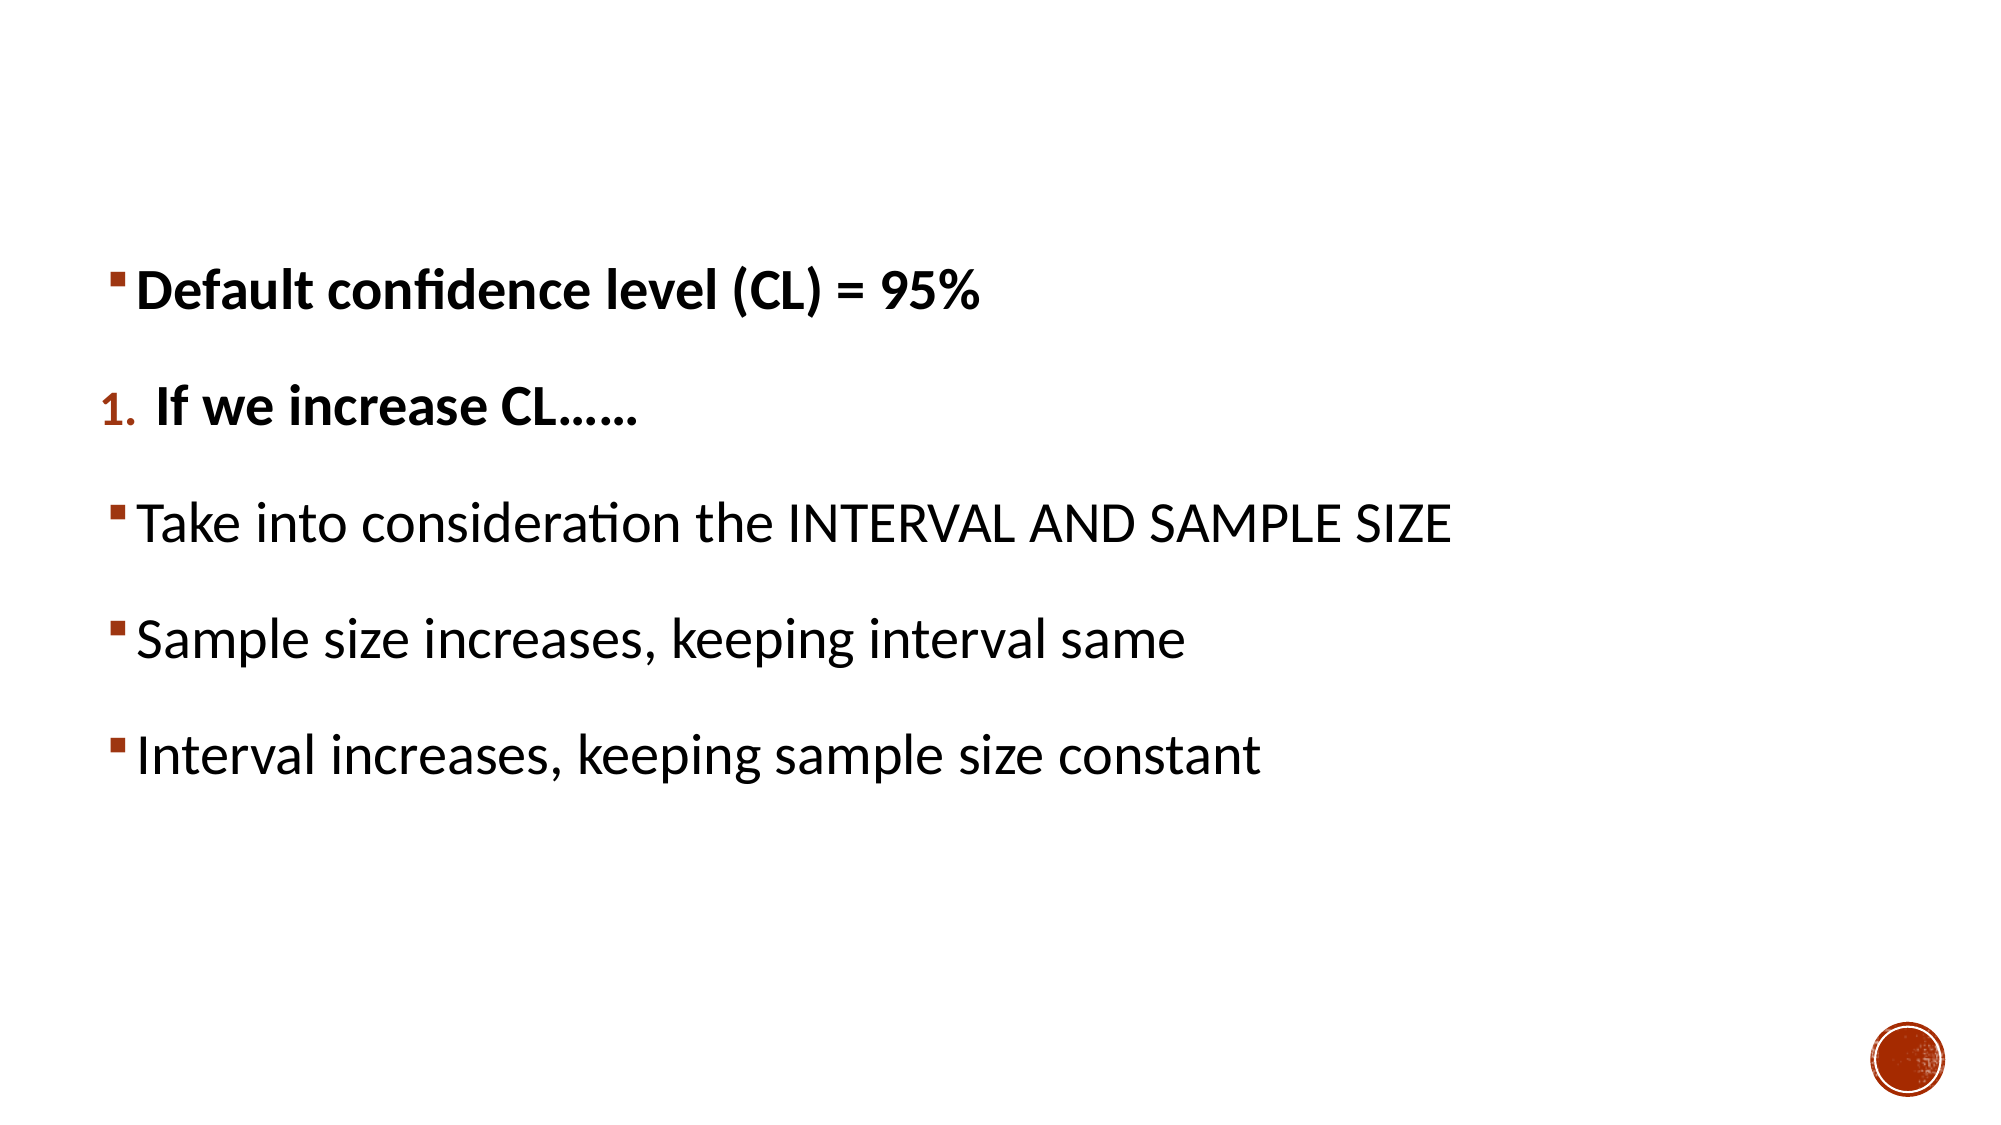

#
Default confidence level (CL) = 95%
If we increase CL……
Take into consideration the INTERVAL AND SAMPLE SIZE
Sample size increases, keeping interval same
Interval increases, keeping sample size constant